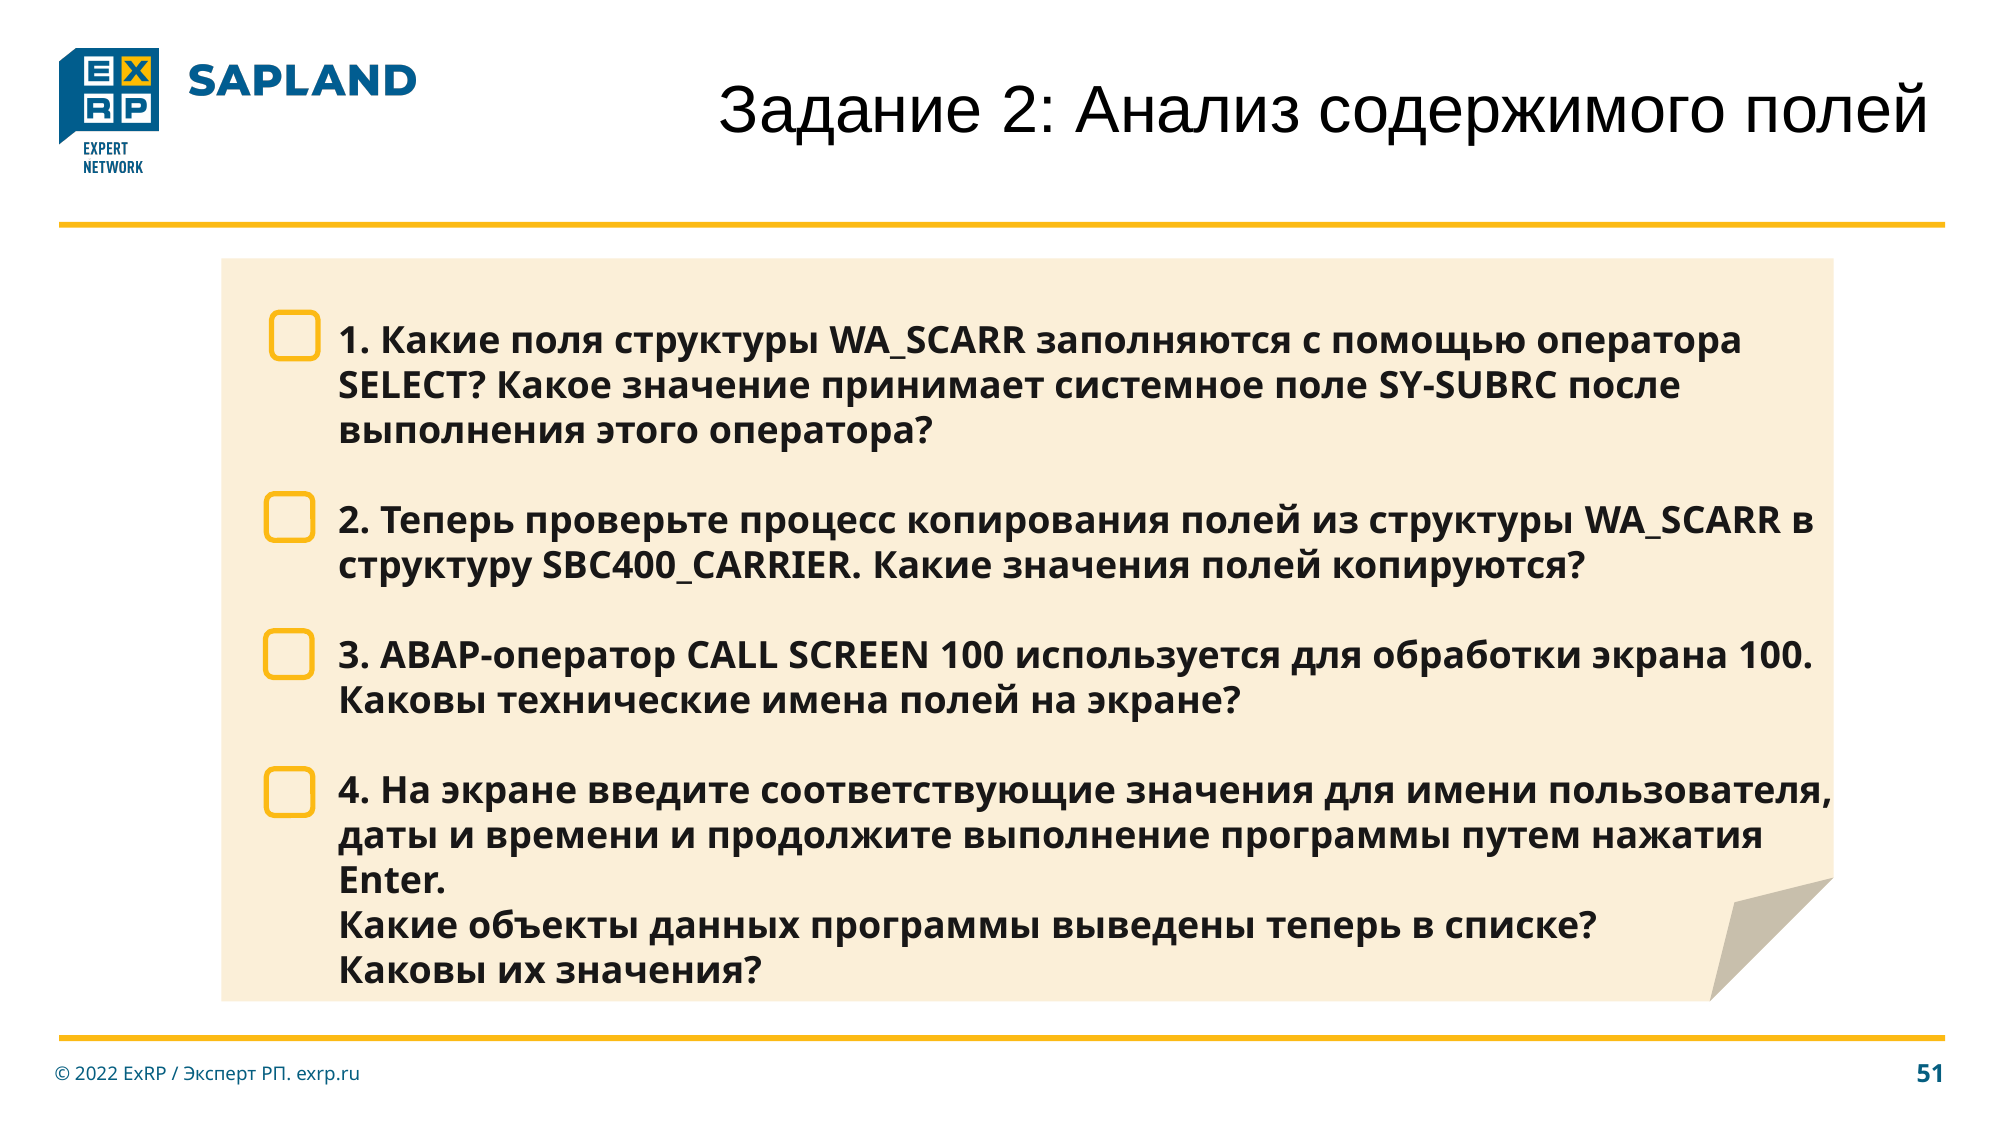

# Задание 2: Анализ содержимого полей

1. Какие поля структуры WA_SCARR заполняются с помощью оператора SELECT? Какое значение принимает системное поле SY-SUBRC после выполнения этого оператора?

2. Теперь проверьте процесс копирования полей из структуры WA_SCARR в структуру SBC400_CARRIER. Какие значения полей копируются?

3. ABAP-оператор CALL SCREEN 100 используется для обработки экрана 100. Каковы технические имена полей на экране?

4. На экране введите соответствующие значения для имени пользователя, даты и времени и продолжите выполнение программы путем нажатия Enter.
Какие объекты данных программы выведены теперь в списке?
Каковы их значения?

© 2022 ExRP / Эксперт РП. exrp.ru
51